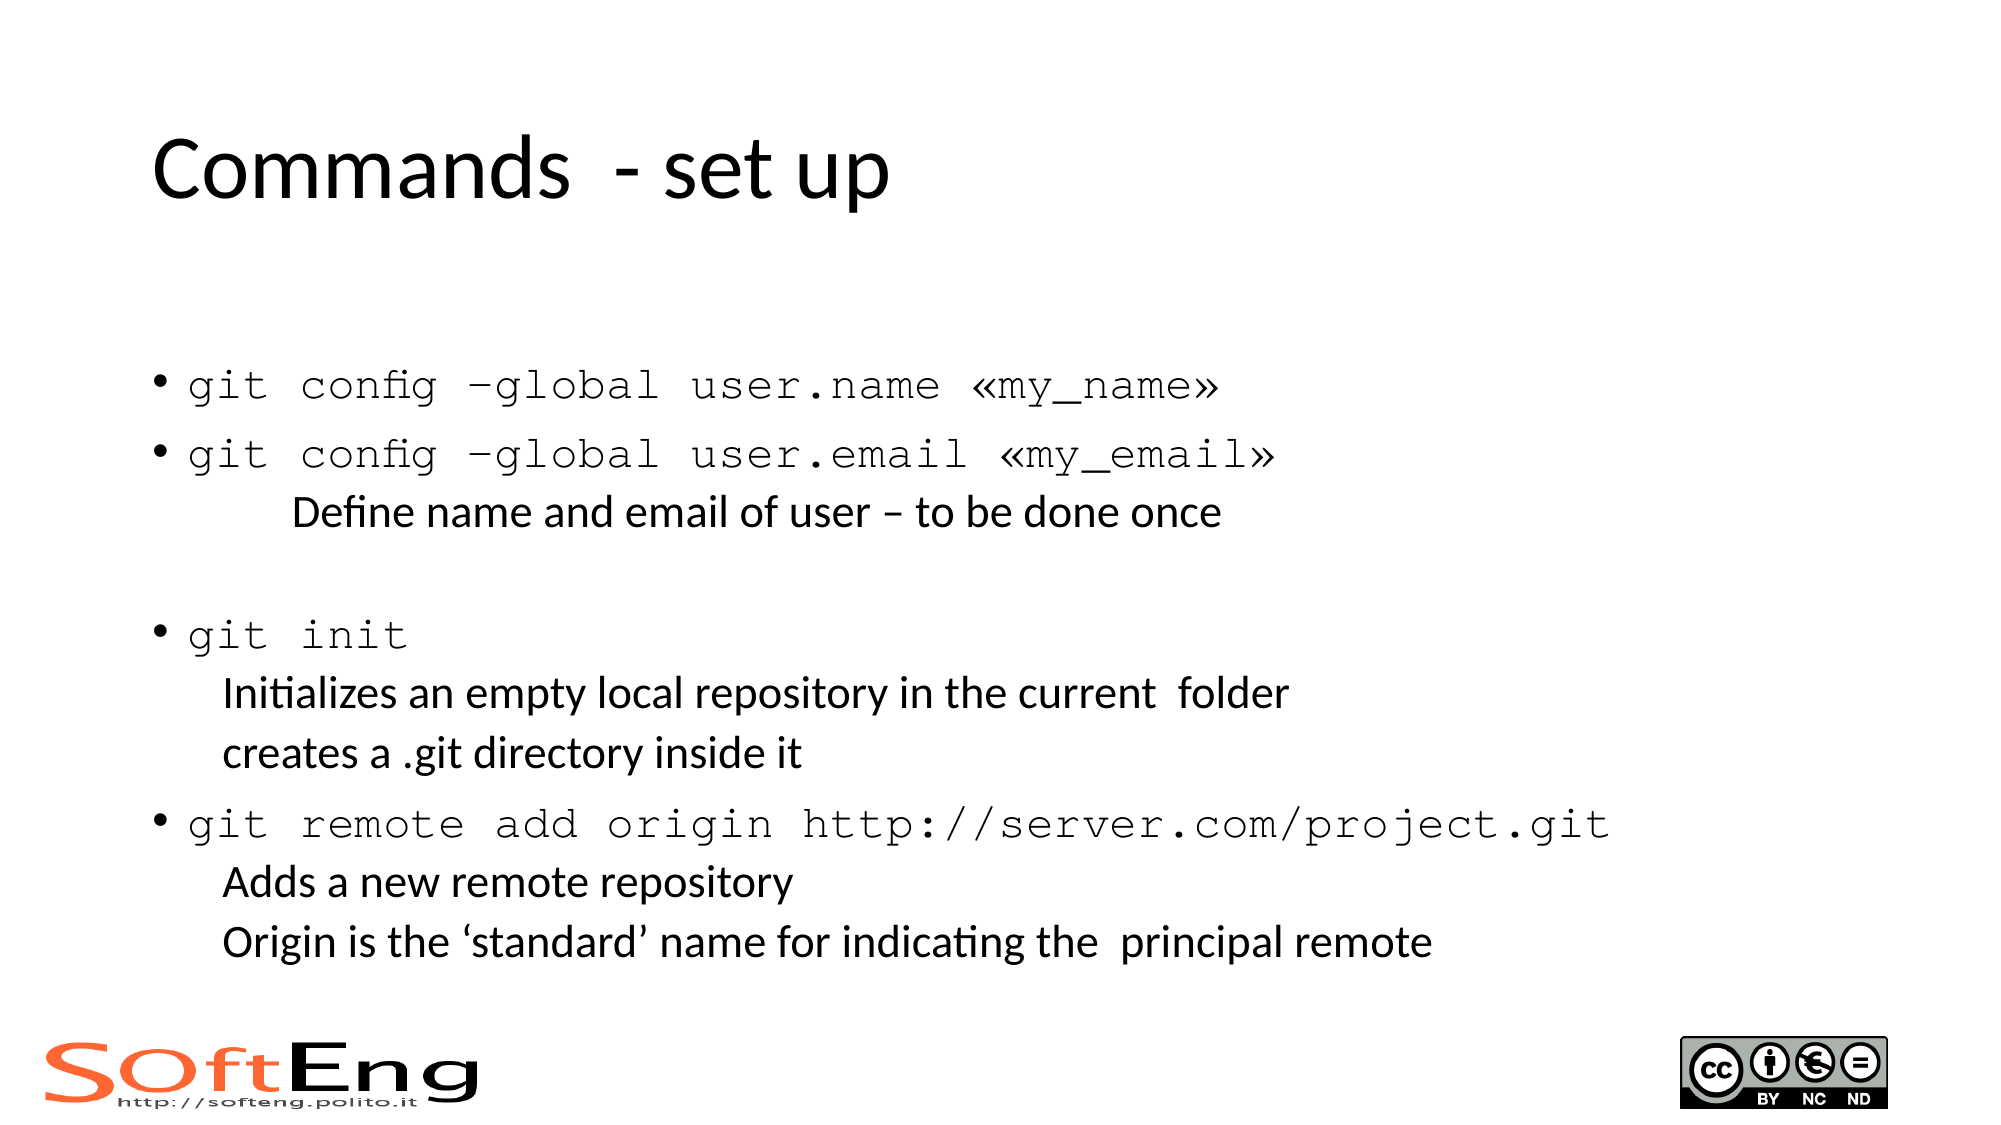

# Commands  - set up

git config –global user.name «my_name»
git config –global user.email «my_email»
Define name and email of user – to be done once

git init
	Initializes an empty local repository in the current  folder
	creates a .git directory inside it
git remote add origin http://server.com/project.git
	Adds a new remote repository
	Origin is the ‘standard’ name for indicating the  principal remote